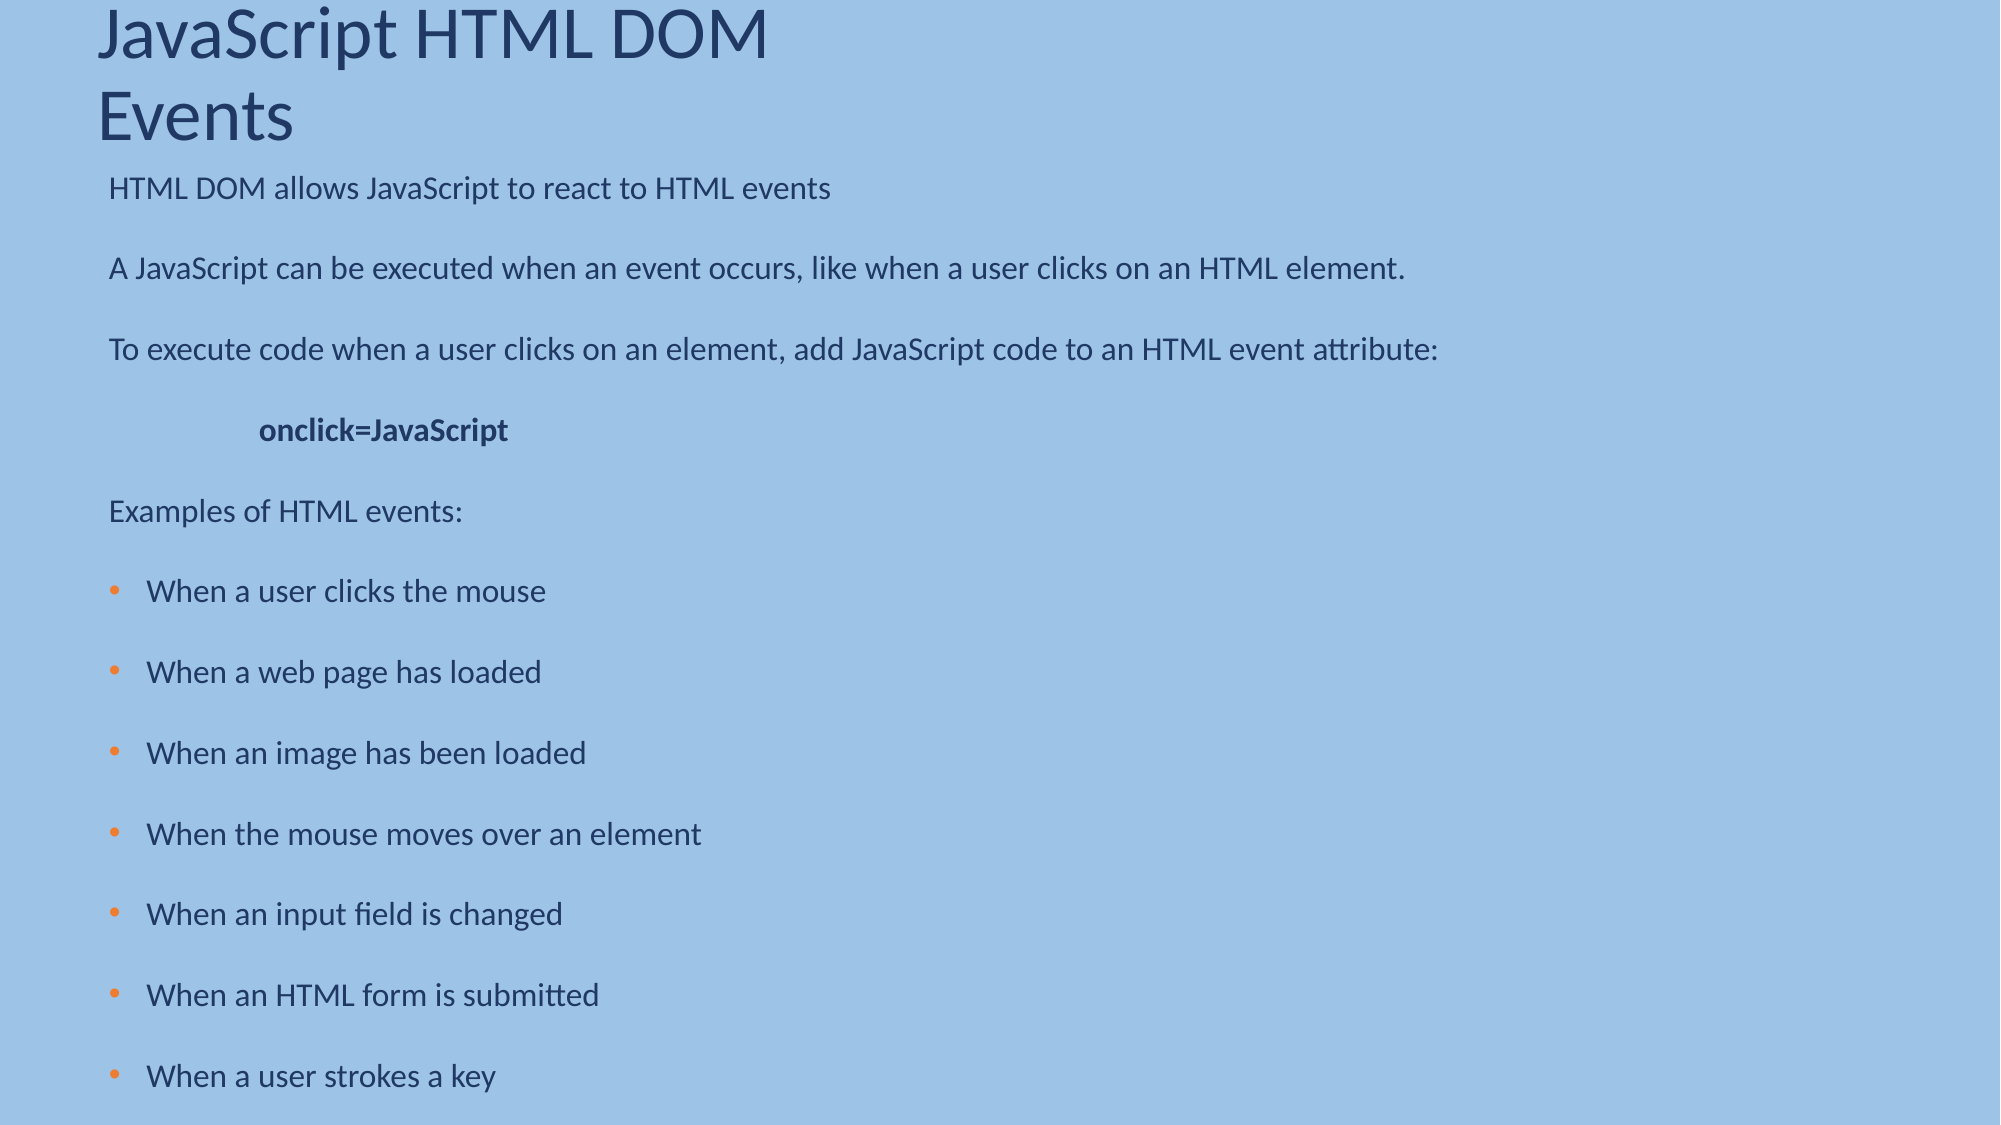

# JavaScript HTML DOM Events
HTML DOM allows JavaScript to react to HTML events
A JavaScript can be executed when an event occurs, like when a user clicks on an HTML element.
To execute code when a user clicks on an element, add JavaScript code to an HTML event attribute:
	onclick=JavaScript
Examples of HTML events:
When a user clicks the mouse
When a web page has loaded
When an image has been loaded
When the mouse moves over an element
When an input field is changed
When an HTML form is submitted
When a user strokes a key